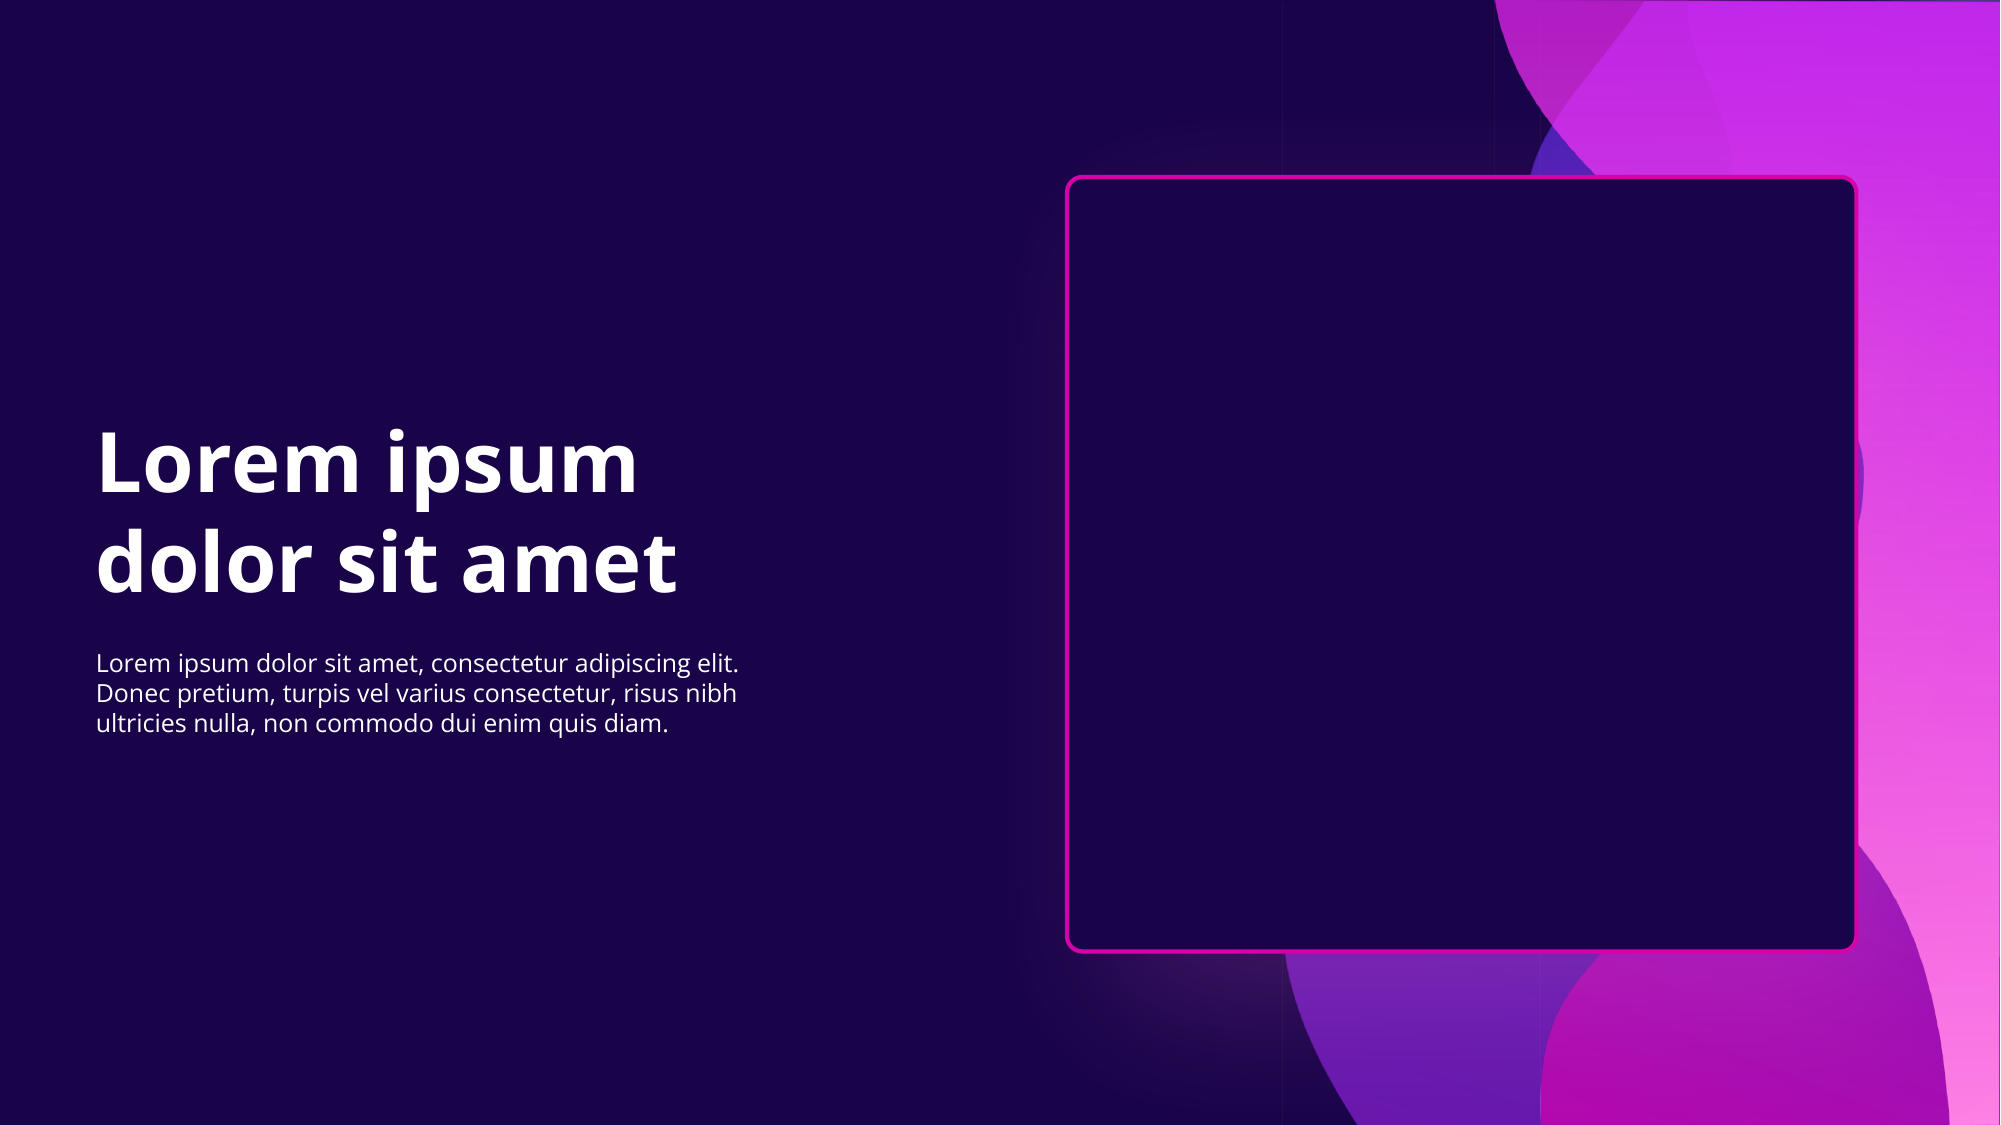

# Lorem ipsum dolor sit amet
Lorem ipsum dolor sit amet, consectetur adipiscing elit. Donec pretium, turpis vel varius consectetur, risus nibh ultricies nulla, non commodo dui enim quis diam.